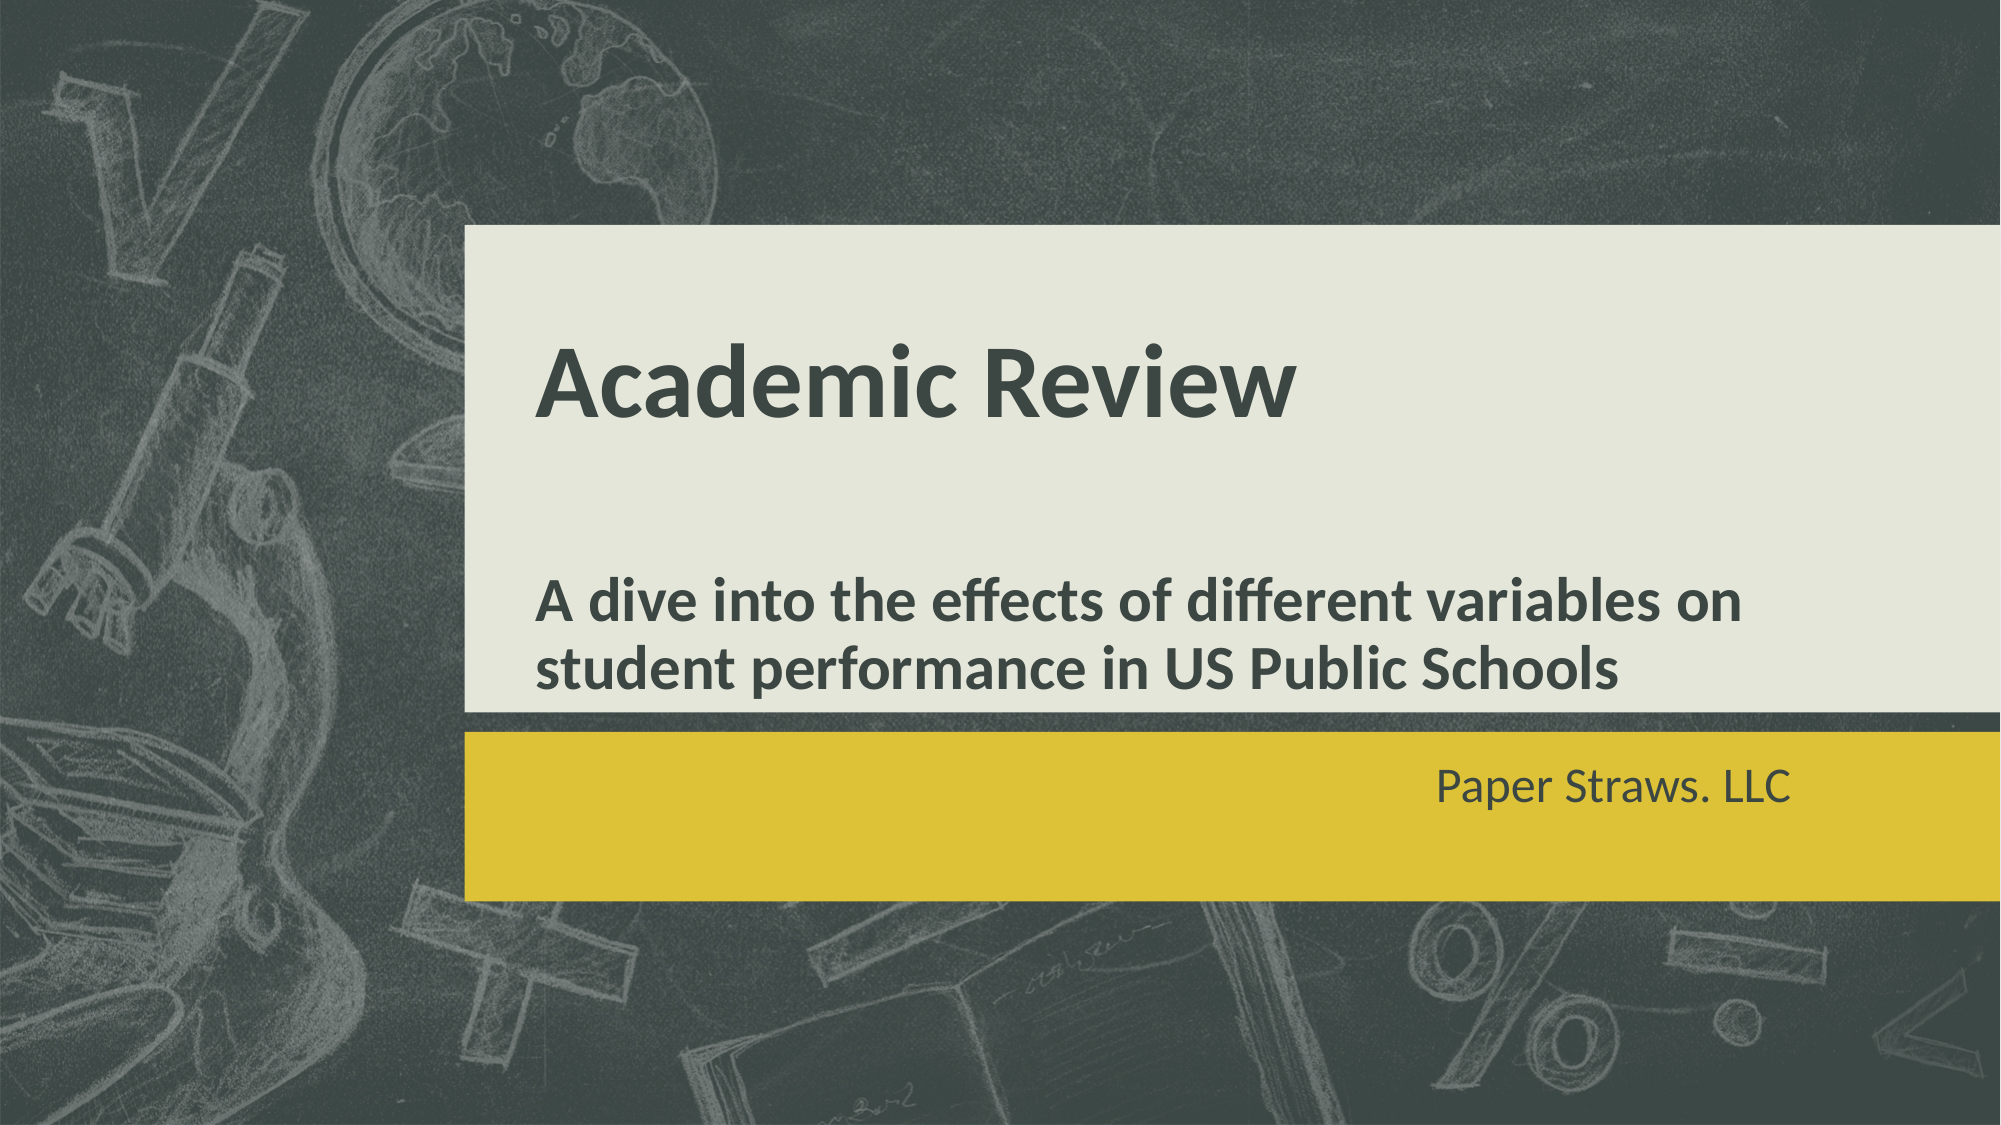

# Academic Review A dive into the effects of different variables on student performance in US Public Schools
						Paper Straws. LLC